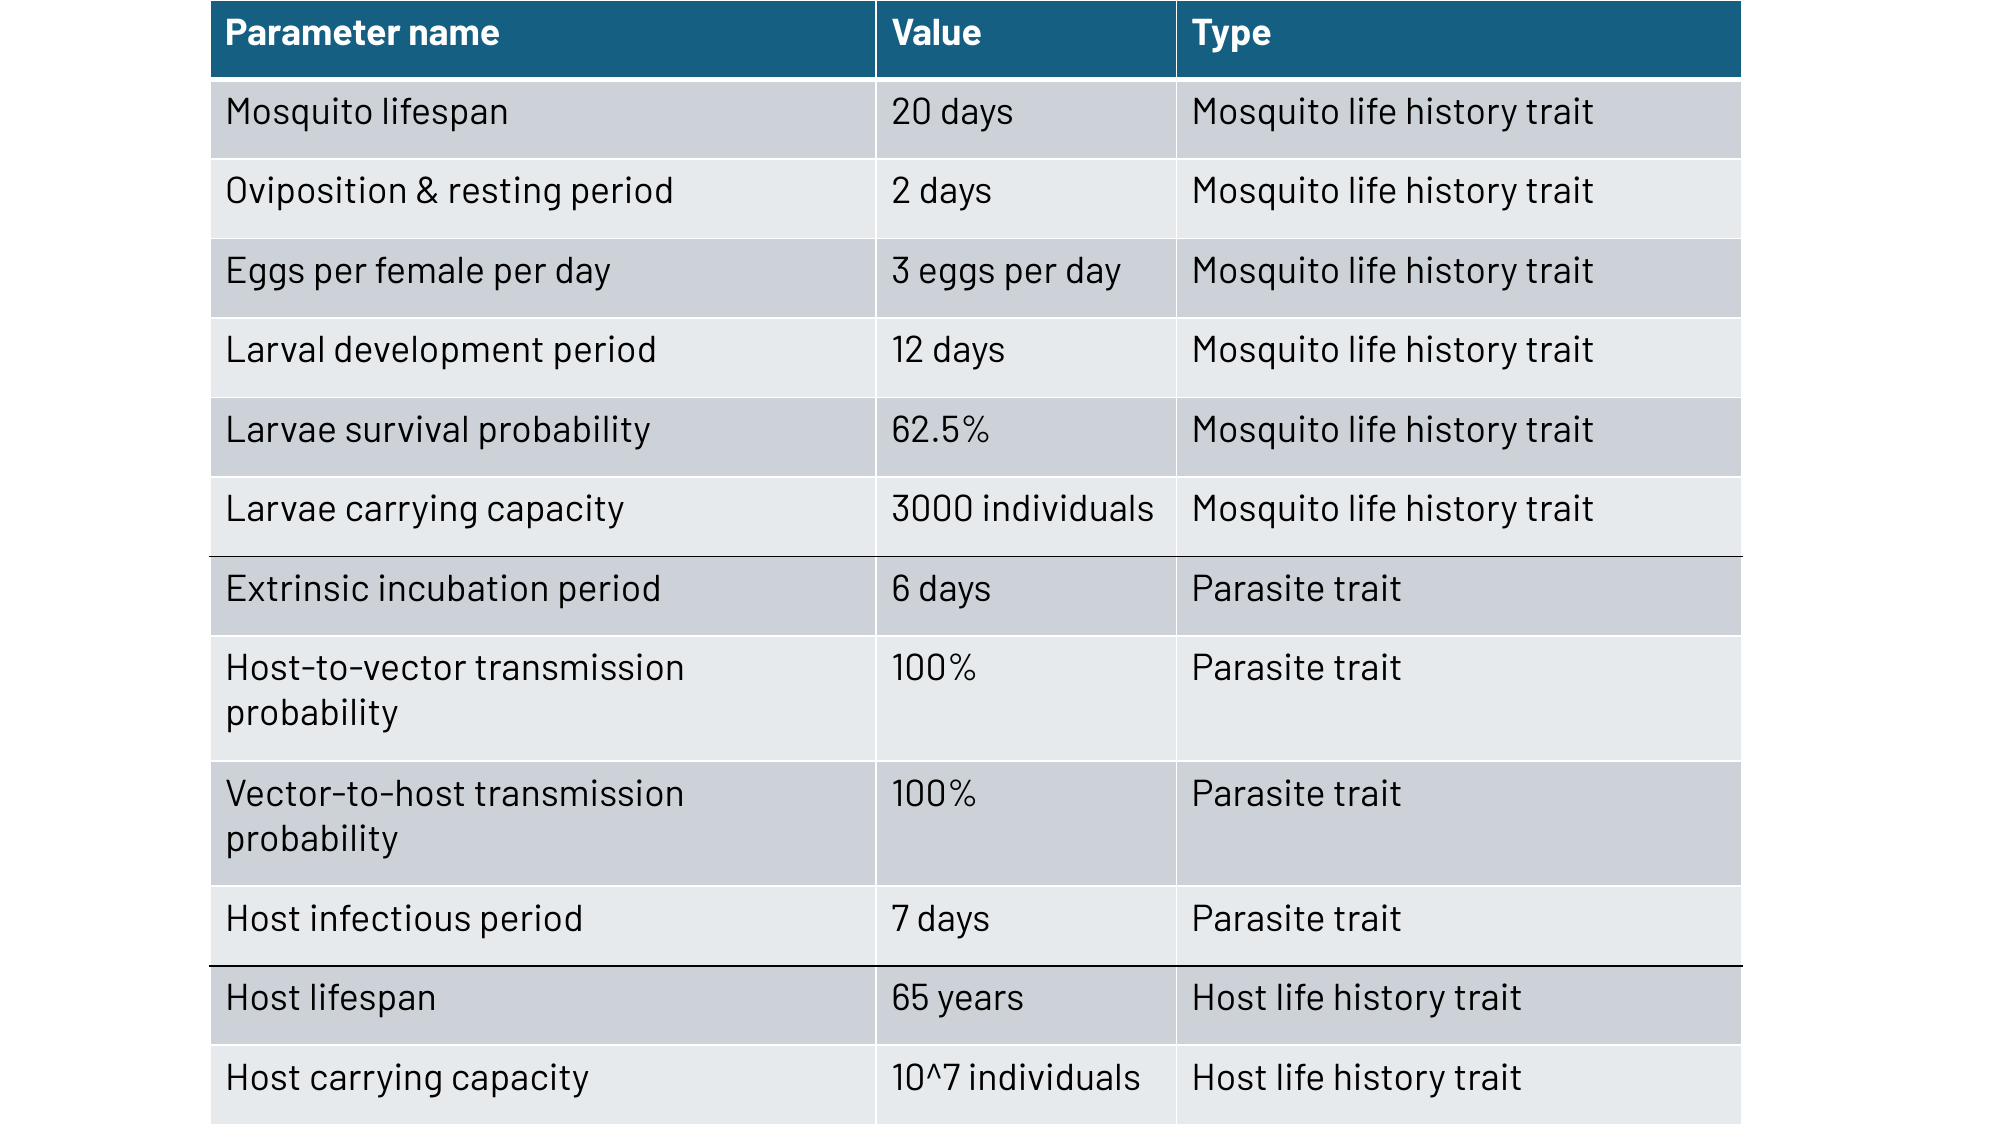

| Parameter name | Value | Type |
| --- | --- | --- |
| Mosquito lifespan | 20 days | Mosquito life history trait |
| Oviposition & resting period | 2 days | Mosquito life history trait |
| Eggs per female per day | 3 eggs per day | Mosquito life history trait |
| Larval development period | 12 days | Mosquito life history trait |
| Larvae survival probability | 62.5% | Mosquito life history trait |
| Larvae carrying capacity | 3000 individuals | Mosquito life history trait |
| Extrinsic incubation period | 6 days | Parasite trait |
| Host-to-vector transmission probability | 100% | Parasite trait |
| Vector-to-host transmission probability | 100% | Parasite trait |
| Host infectious period | 7 days | Parasite trait |
| Host lifespan | 65 years | Host life history trait |
| Host carrying capacity | 10^7 individuals | Host life history trait |